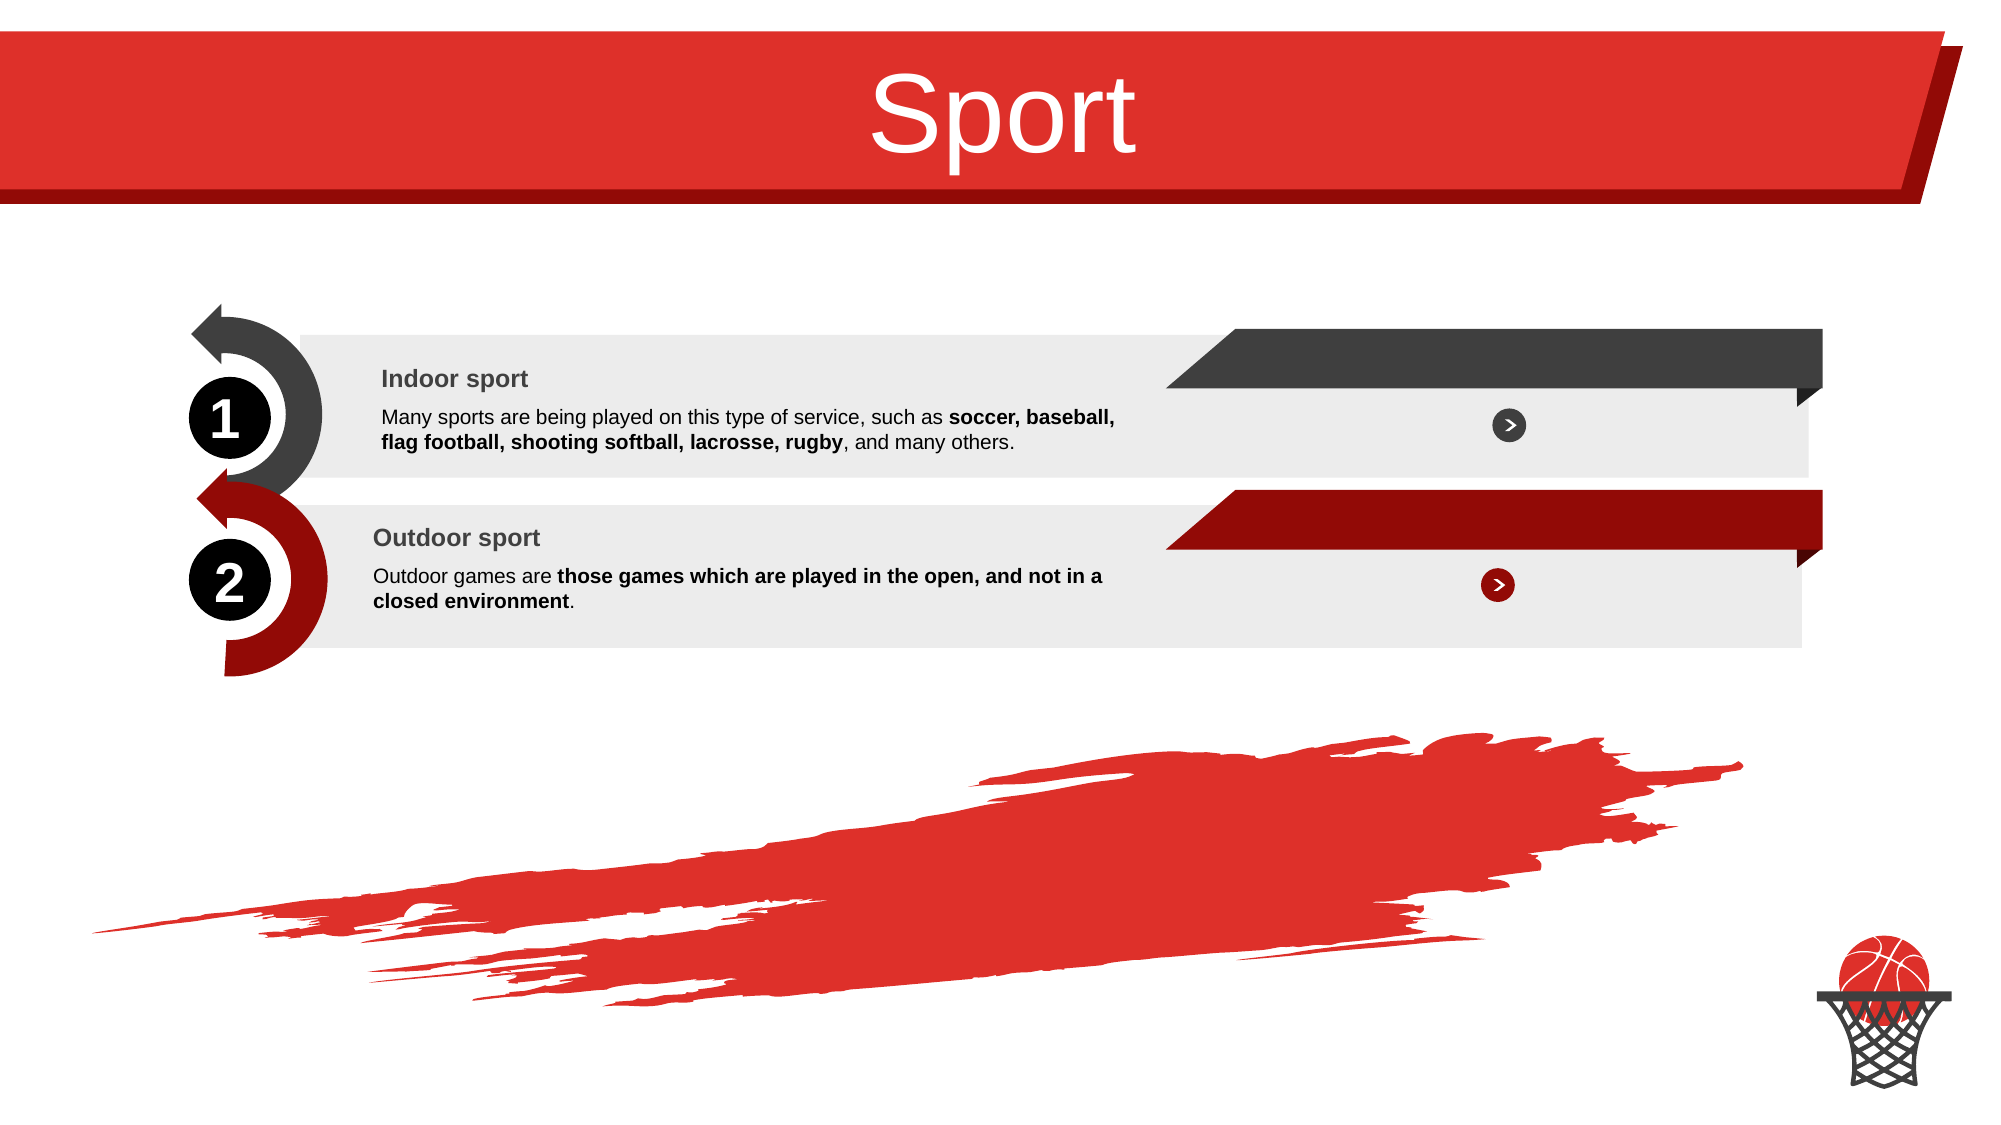

Sport

Indoor sport
Many sports are being played on this type of service, such as soccer, baseball, flag football, shooting softball, lacrosse, rugby, and many others.
1

Outdoor sport
Outdoor games are those games which are played in the open, and not in a closed environment.
2

Modern PowerPoint  Presentation